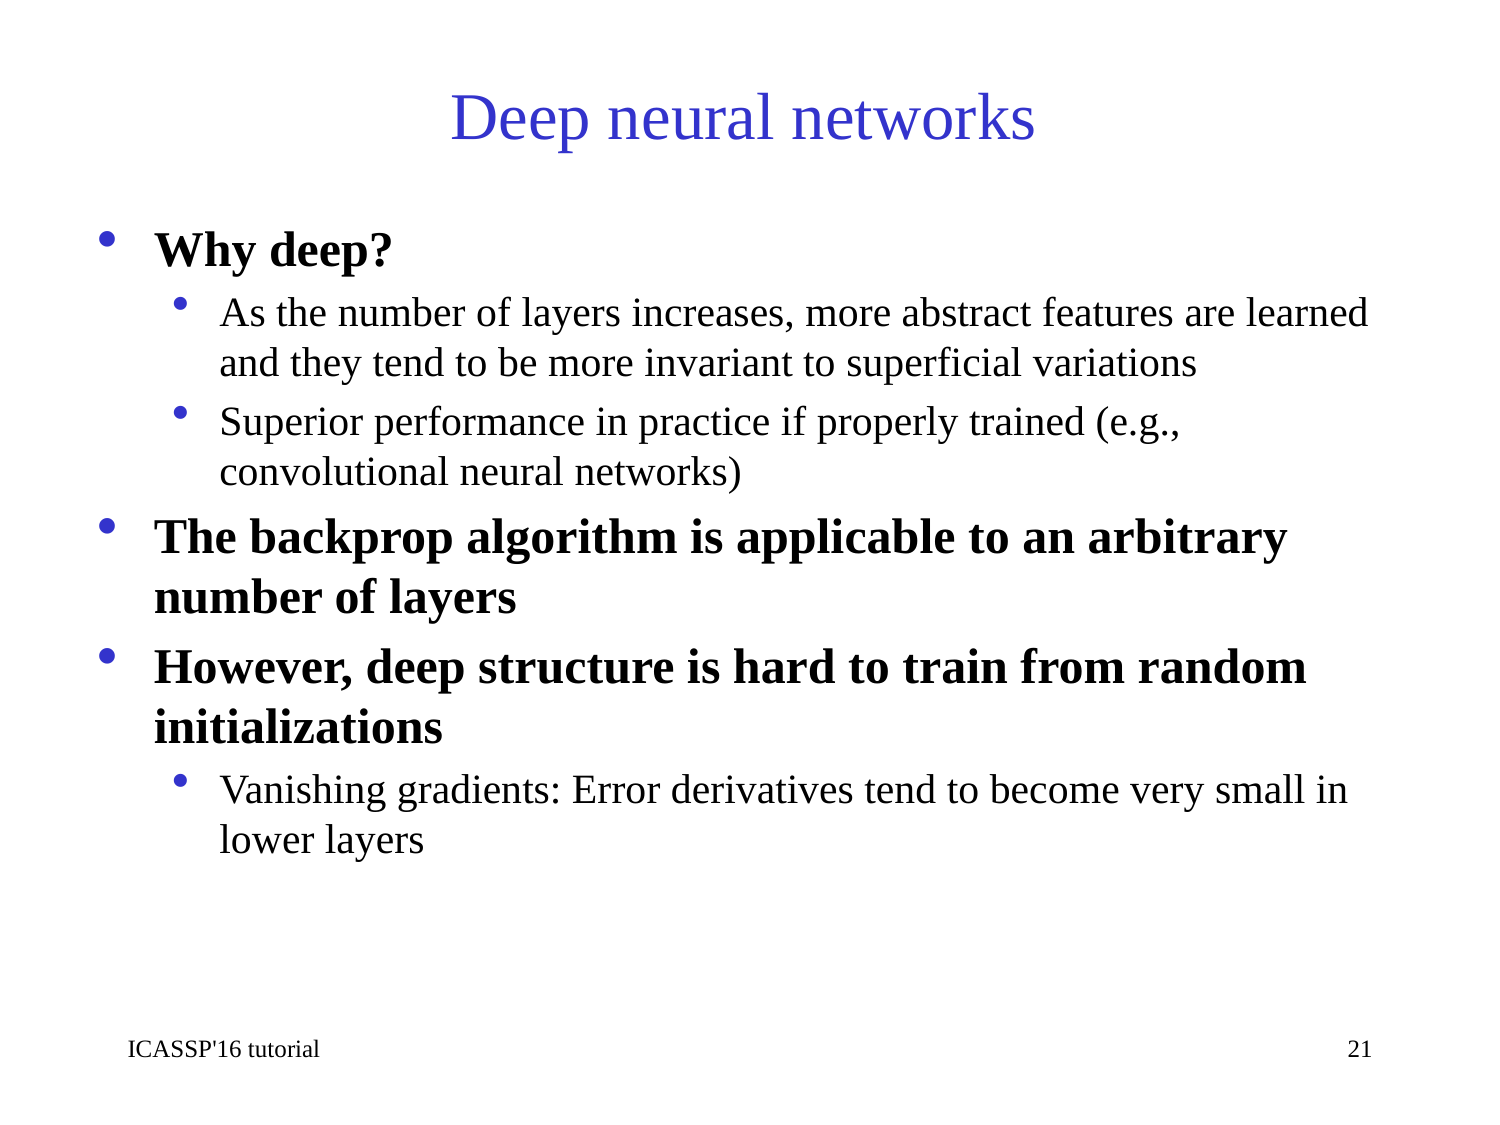

# Deep neural networks
Why deep?
As the number of layers increases, more abstract features are learned and they tend to be more invariant to superficial variations
Superior performance in practice if properly trained (e.g., convolutional neural networks)
The backprop algorithm is applicable to an arbitrary number of layers
However, deep structure is hard to train from random initializations
Vanishing gradients: Error derivatives tend to become very small in lower layers
ICASSP'16 tutorial
21